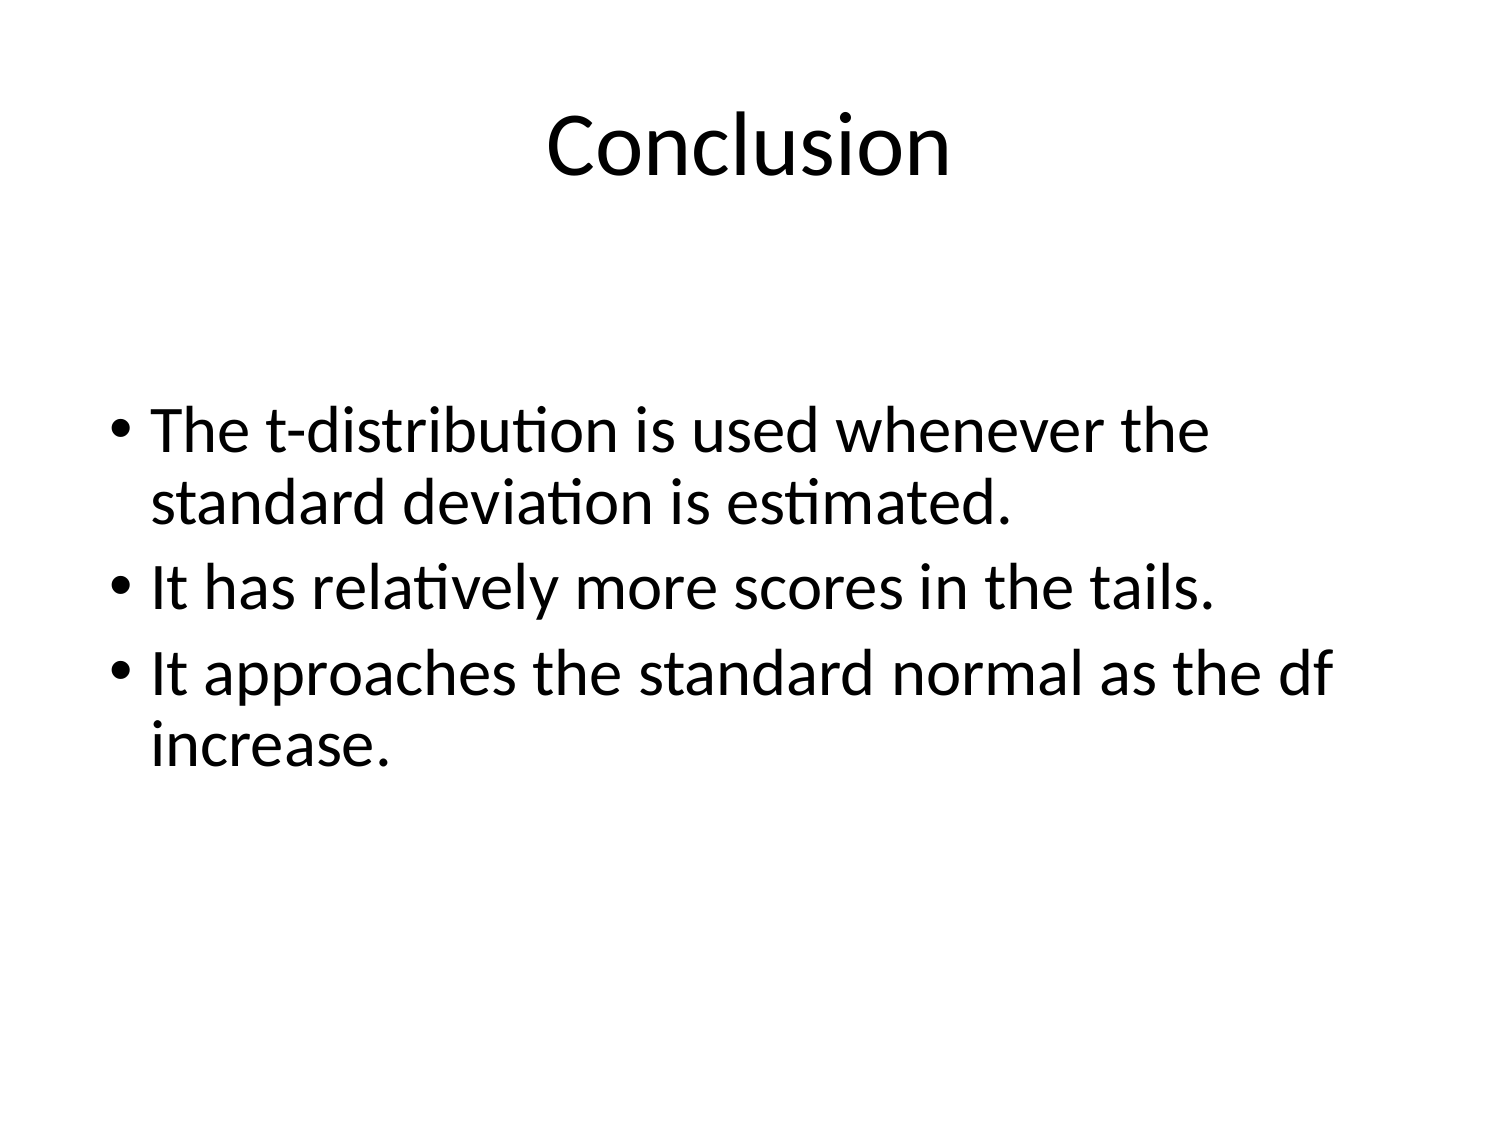

# Conclusion
The t-distribution is used whenever the standard deviation is estimated.
It has relatively more scores in the tails.
It approaches the standard normal as the df increase.